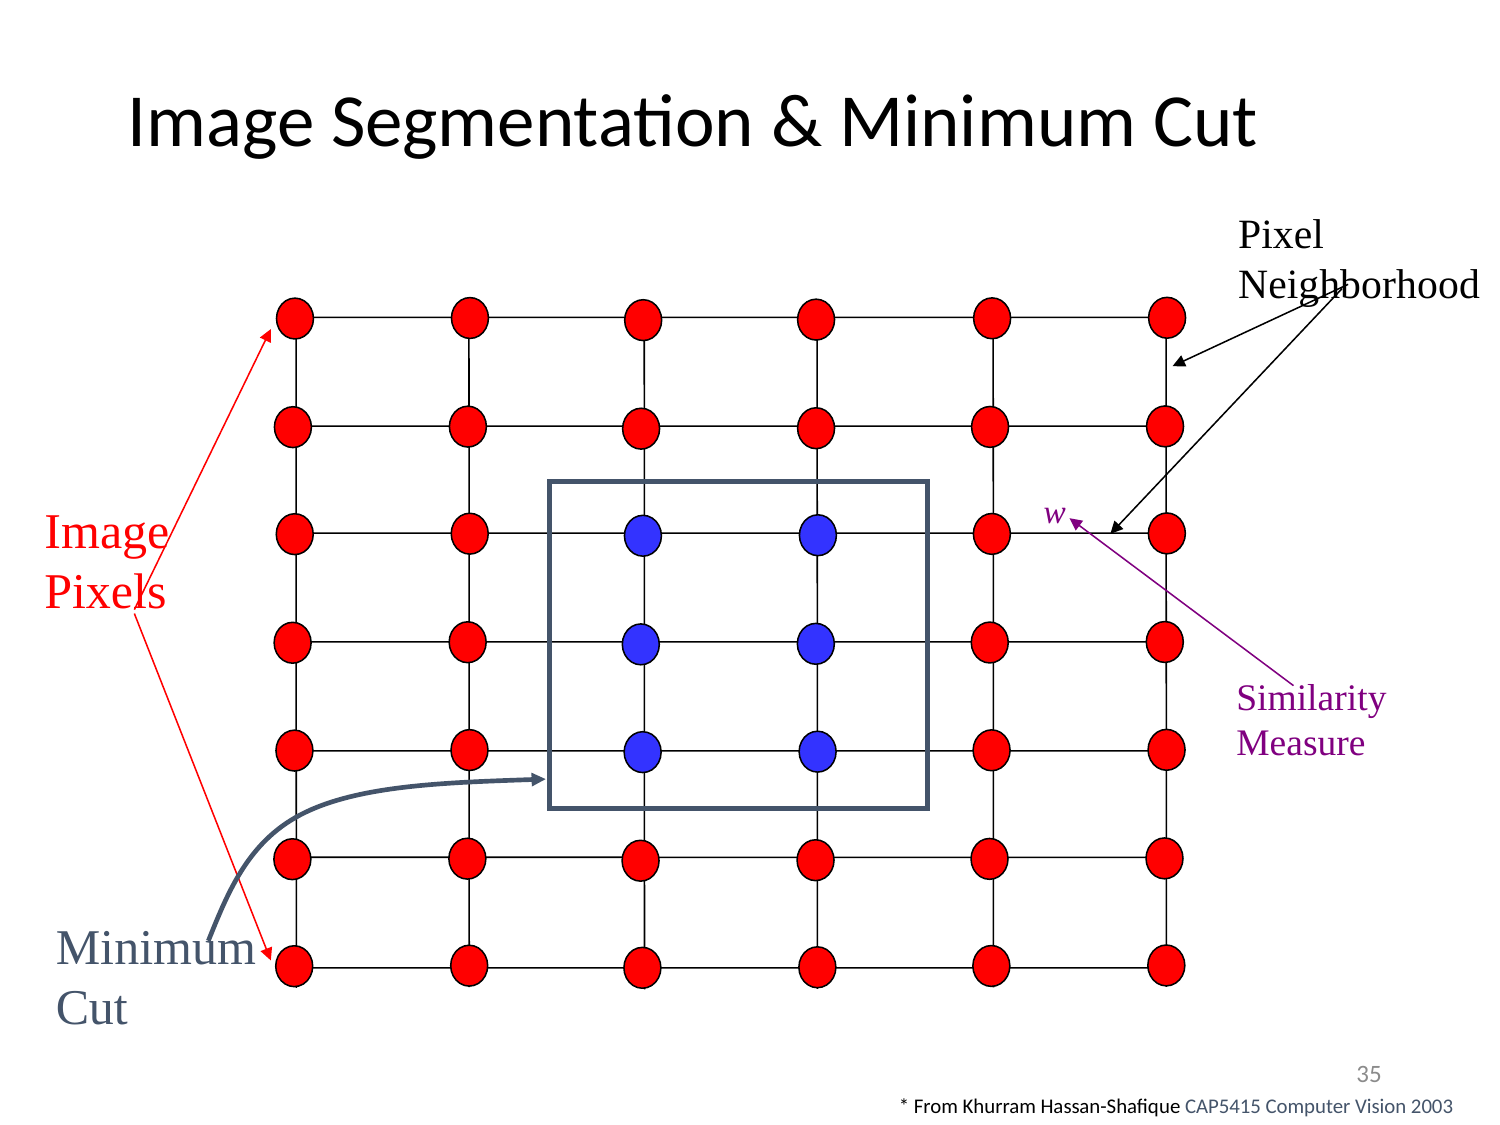

# Image Segmentation & Minimum Cut
Pixel
Neighborhood

w
Image
Pixels

Similarity
Measure

Minimum
Cut

35
* From Khurram Hassan-Shafique CAP5415 Computer Vision 2003